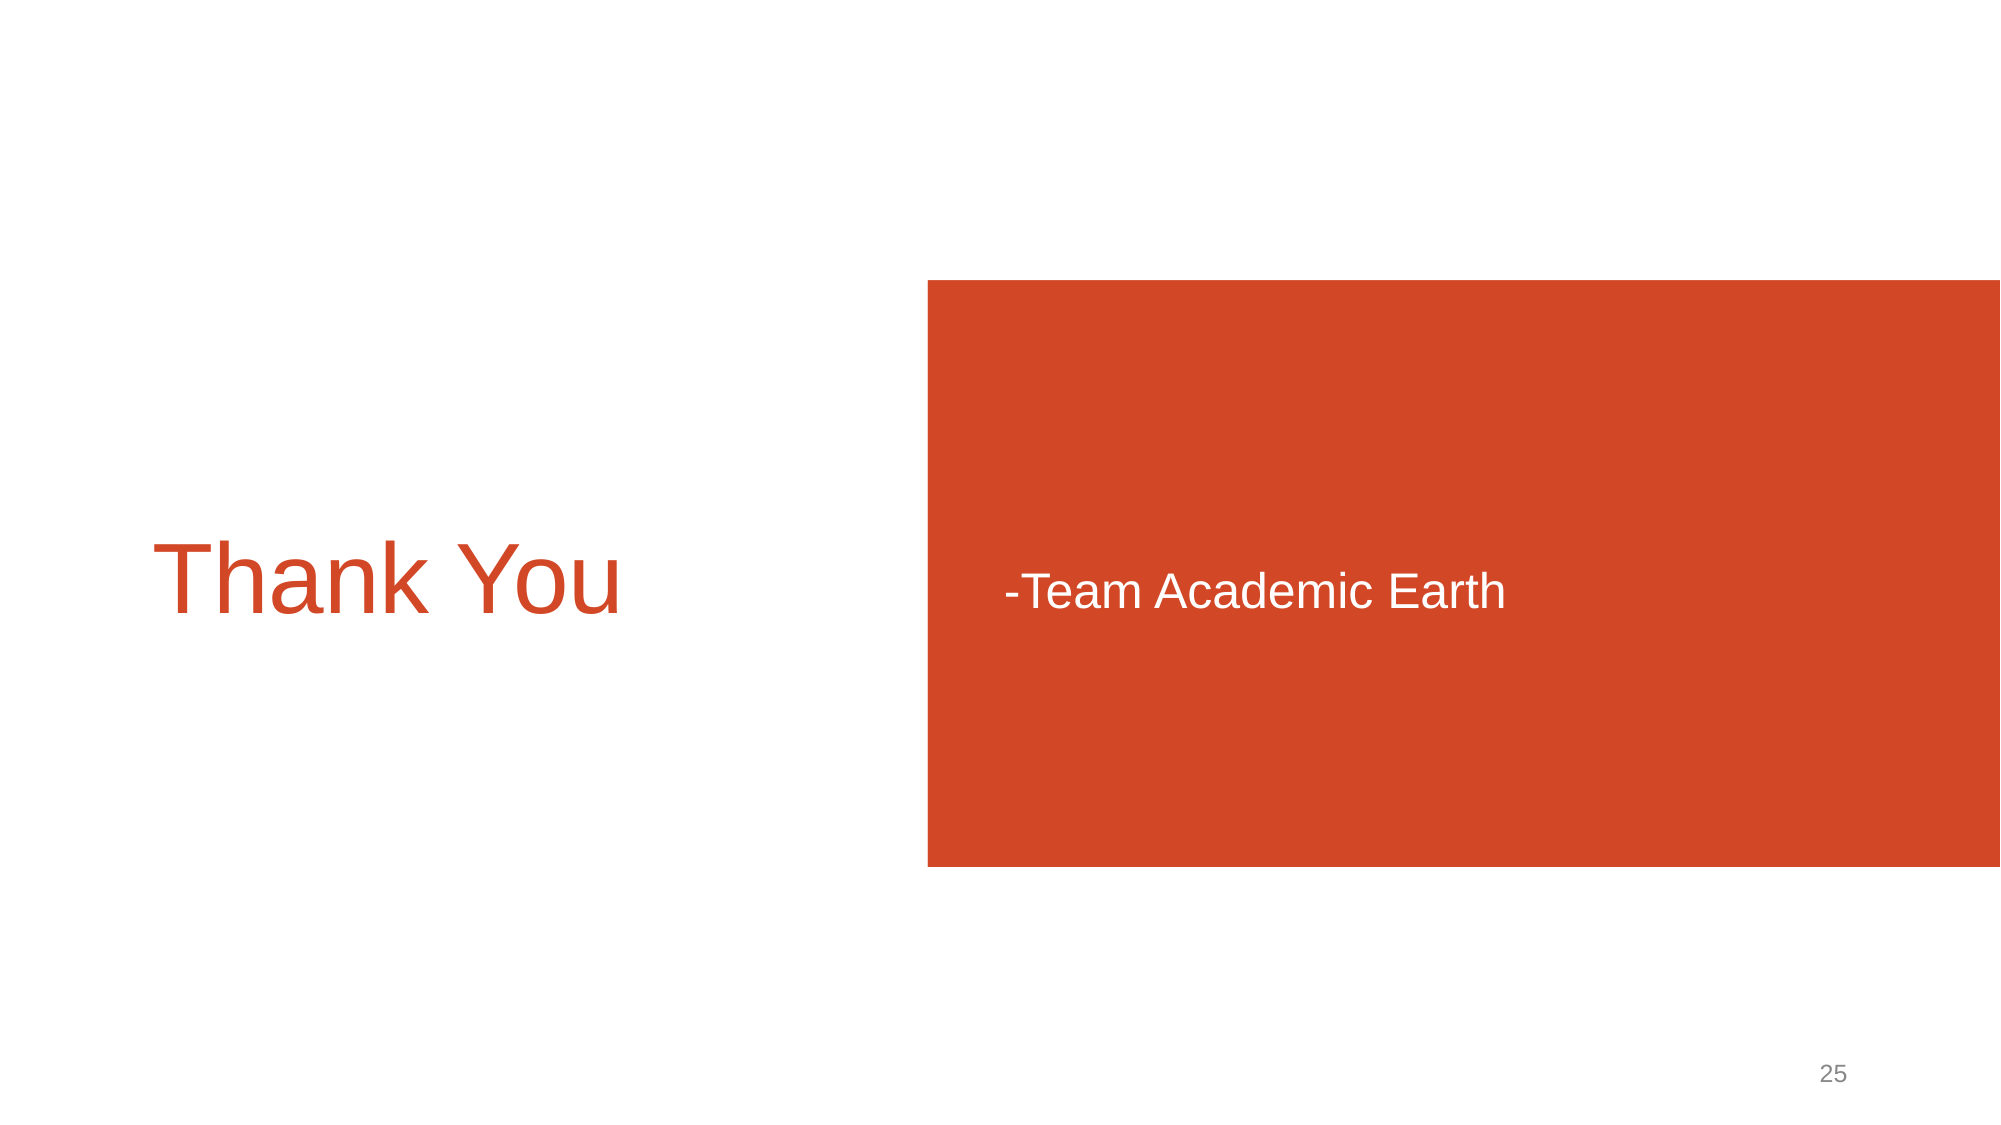

-Team Academic Earth
# Thank You
25